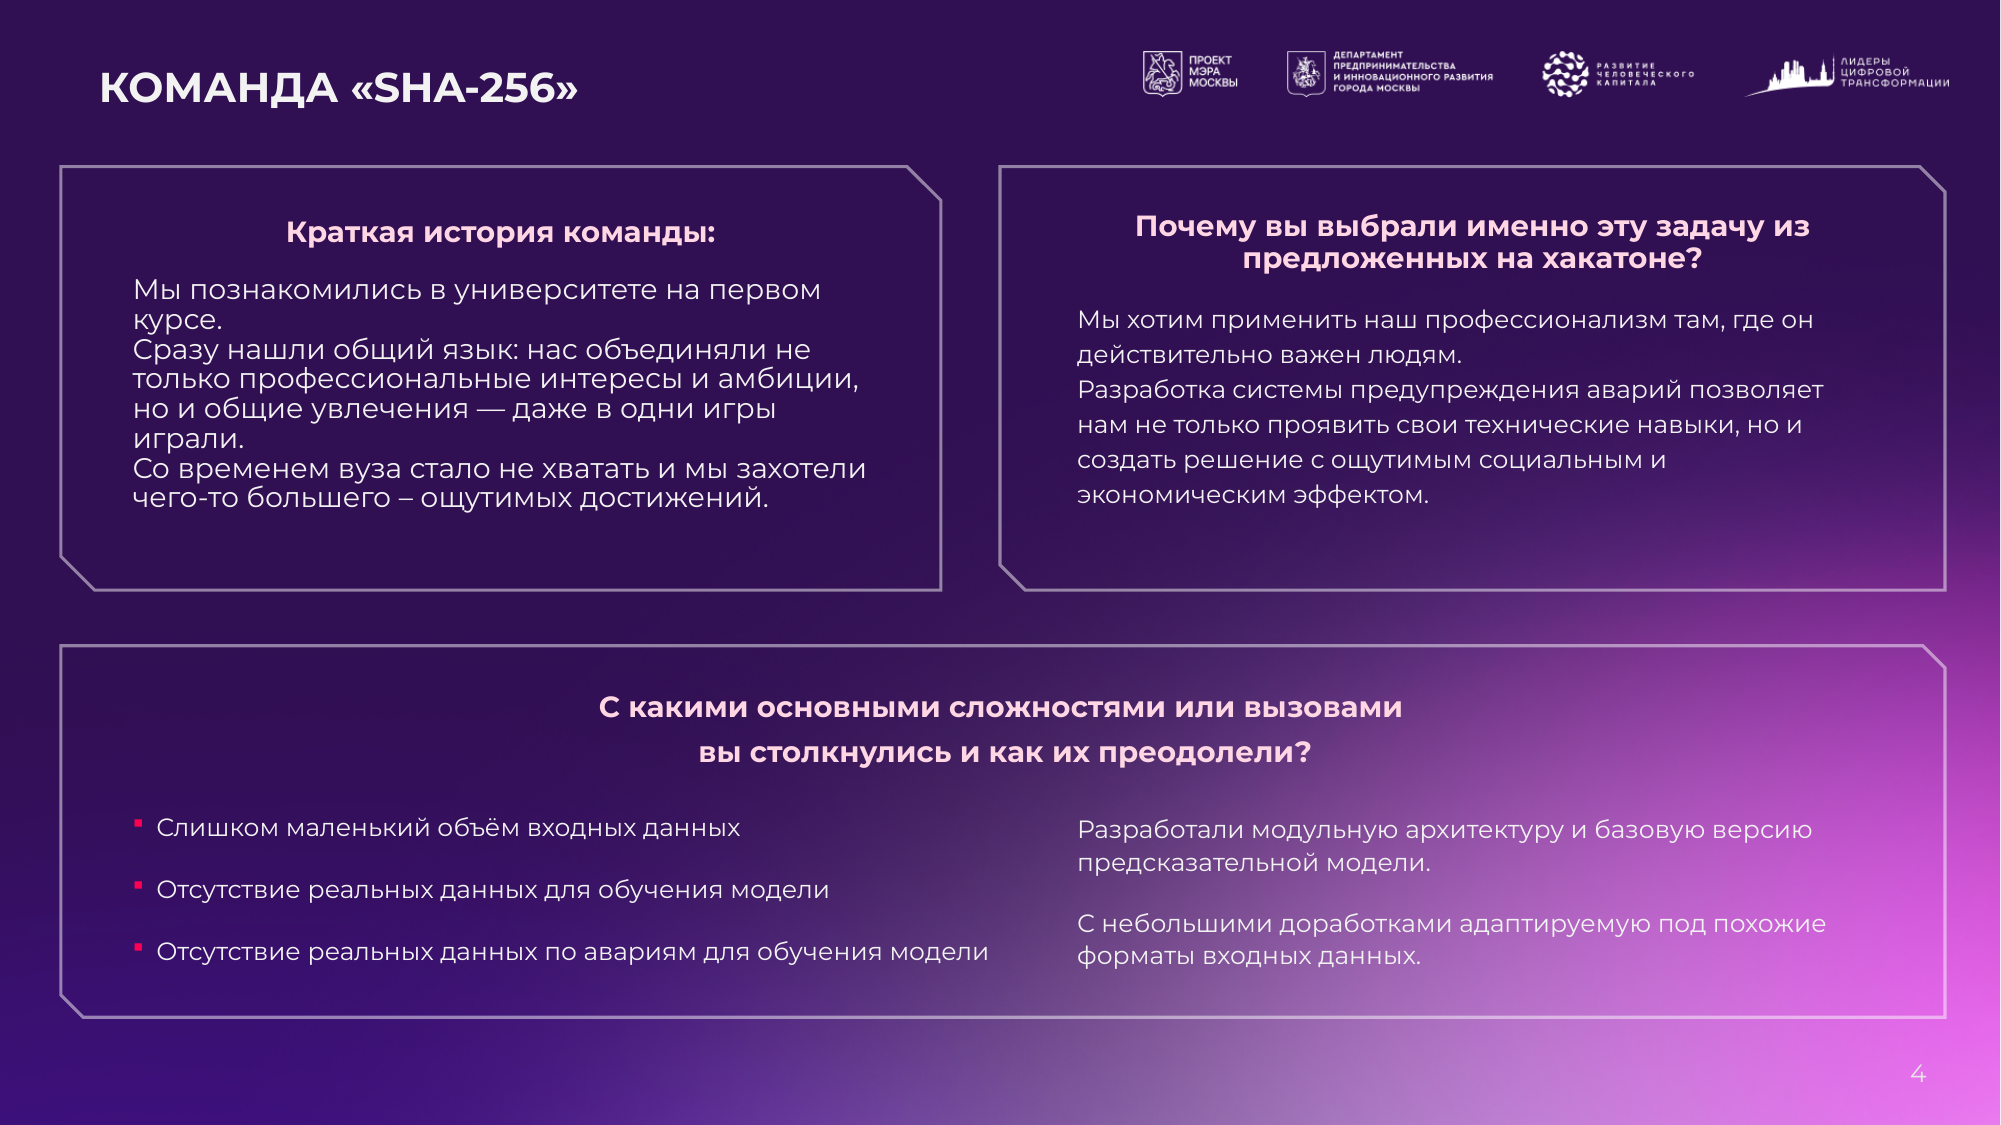

КОМАНДА «SHA-256»

Почему вы выбрали именно эту задачу из предложенных на хакатоне?
Краткая история команды:
Мы познакомились в университете на первом курсе.
Сразу нашли общий язык: нас объединяли не только профессиональные интересы и амбиции, но и общие увлечения — даже в одни игры играли.
Со временем вуза стало не хватать и мы захотели чего-то большего – ощутимых достижений.
Мы хотим применить наш профессионализм там, где он действительно важен людям.
Разработка системы предупреждения аварий позволяет нам не только проявить свои технические навыки, но и создать решение с ощутимым социальным и экономическим эффектом.

С какими основными сложностями или вызовами
вы столкнулись и как их преодолели?
Слишком маленький объём входных данных
Отсутствие реальных данных для обучения модели
Отсутствие реальных данных по авариям для обучения модели
Разработали модульную архитектуру и базовую версию предсказательной модели.
С небольшими доработками адаптируемую под похожие форматы входных данных.
4